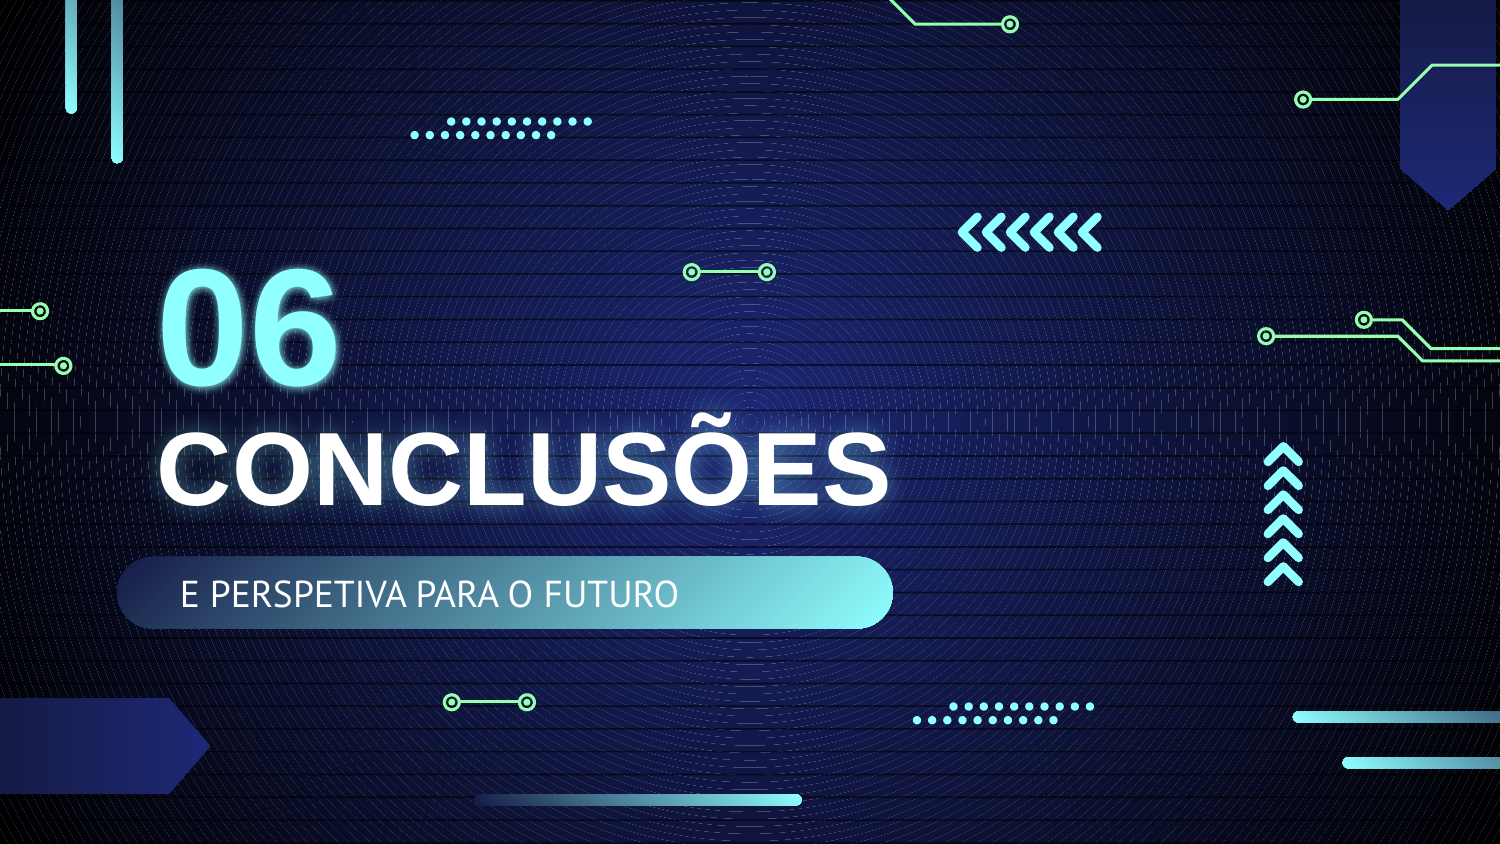

06

# CONCLUSÕES

E PERSPETIVA PARA O FUTURO